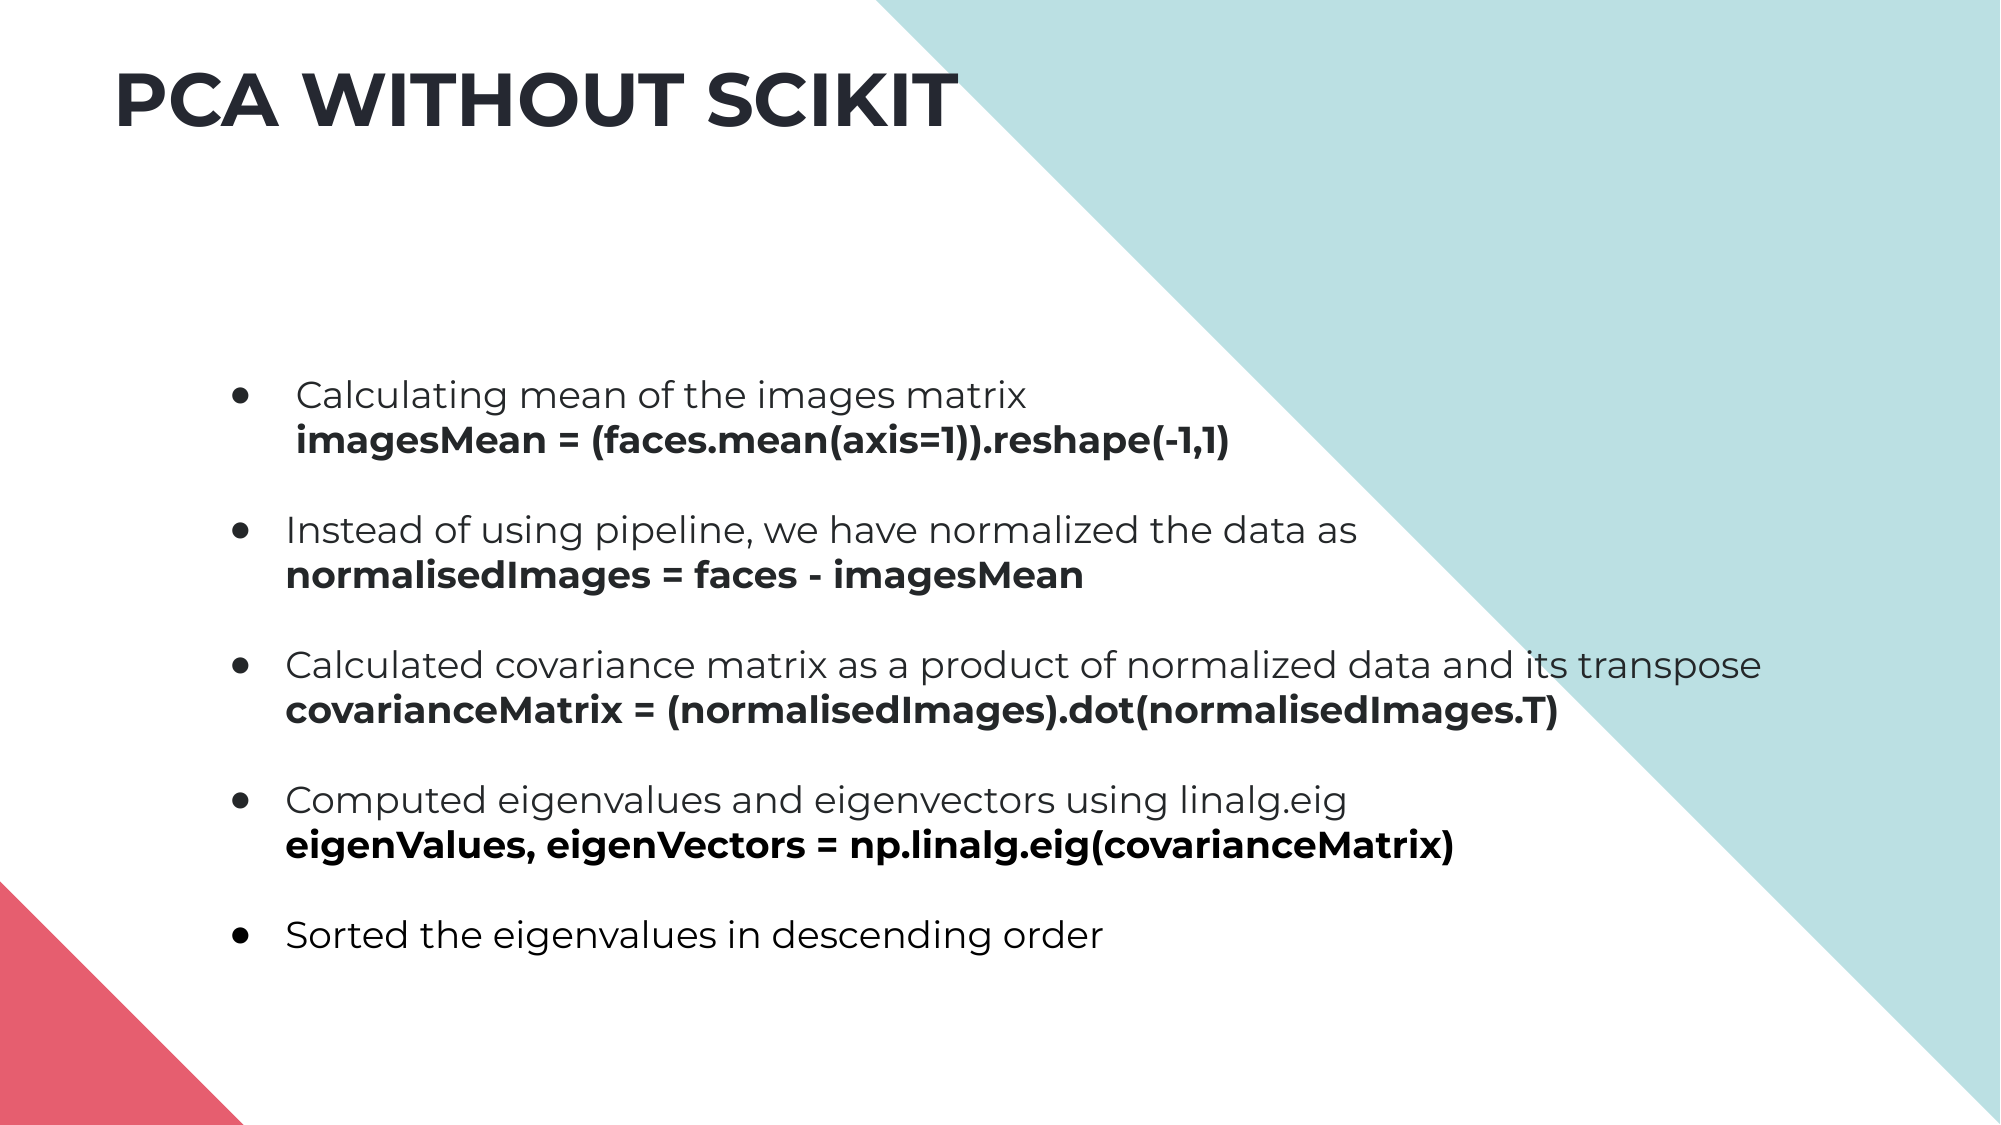

PCA WITHOUT SCIKIT

 Calculating mean of the images matrix
 imagesMean = (faces.mean(axis=1)).reshape(-1,1)

Instead of using pipeline, we have normalized the data as
normalisedImages = faces - imagesMean

Calculated covariance matrix as a product of normalized data and its transpose
covarianceMatrix = (normalisedImages).dot(normalisedImages.T)

Computed eigenvalues and eigenvectors using linalg.eig
eigenValues, eigenVectors = np.linalg.eig(covarianceMatrix)

Sorted the eigenvalues in descending order